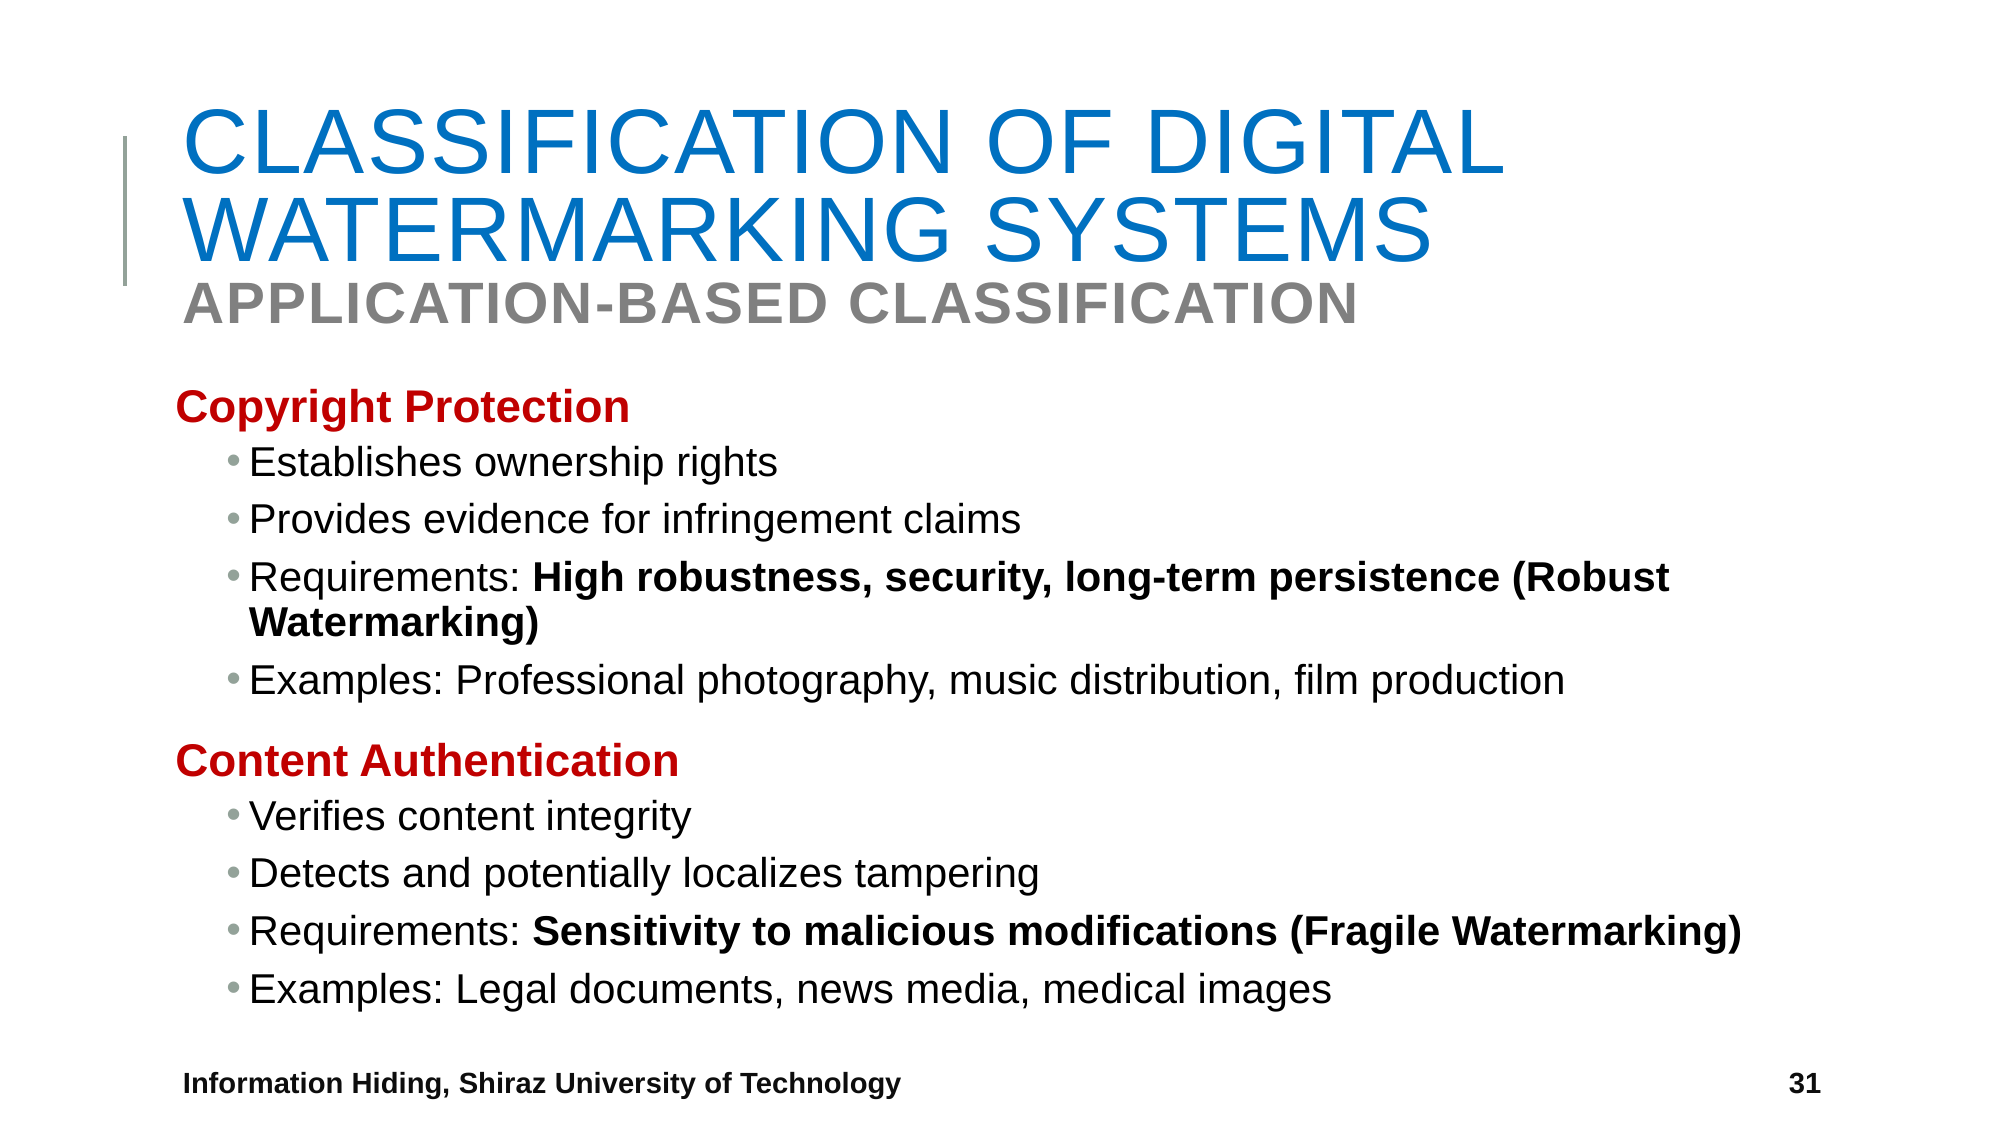

# Classification of Digital Watermarking Systems Application-based Classification
Copyright Protection
Establishes ownership rights
Provides evidence for infringement claims
Requirements: High robustness, security, long-term persistence (Robust Watermarking)
Examples: Professional photography, music distribution, film production
Content Authentication
Verifies content integrity
Detects and potentially localizes tampering
Requirements: Sensitivity to malicious modifications (Fragile Watermarking)
Examples: Legal documents, news media, medical images

Information Hiding, Shiraz University of Technology
31